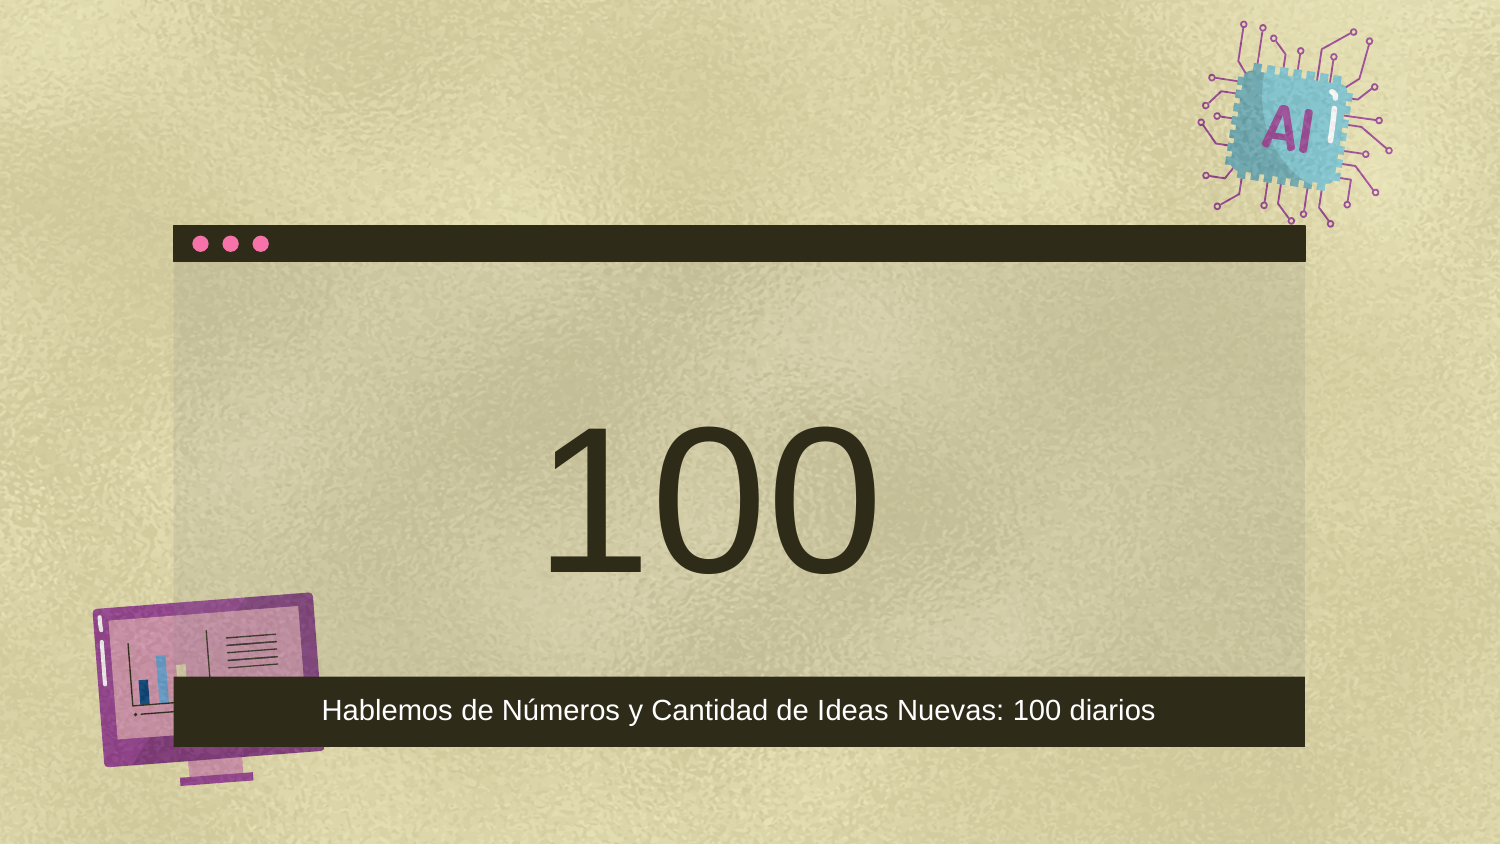

# 100
Hablemos de Números y Cantidad de Ideas Nuevas: 100 diarios